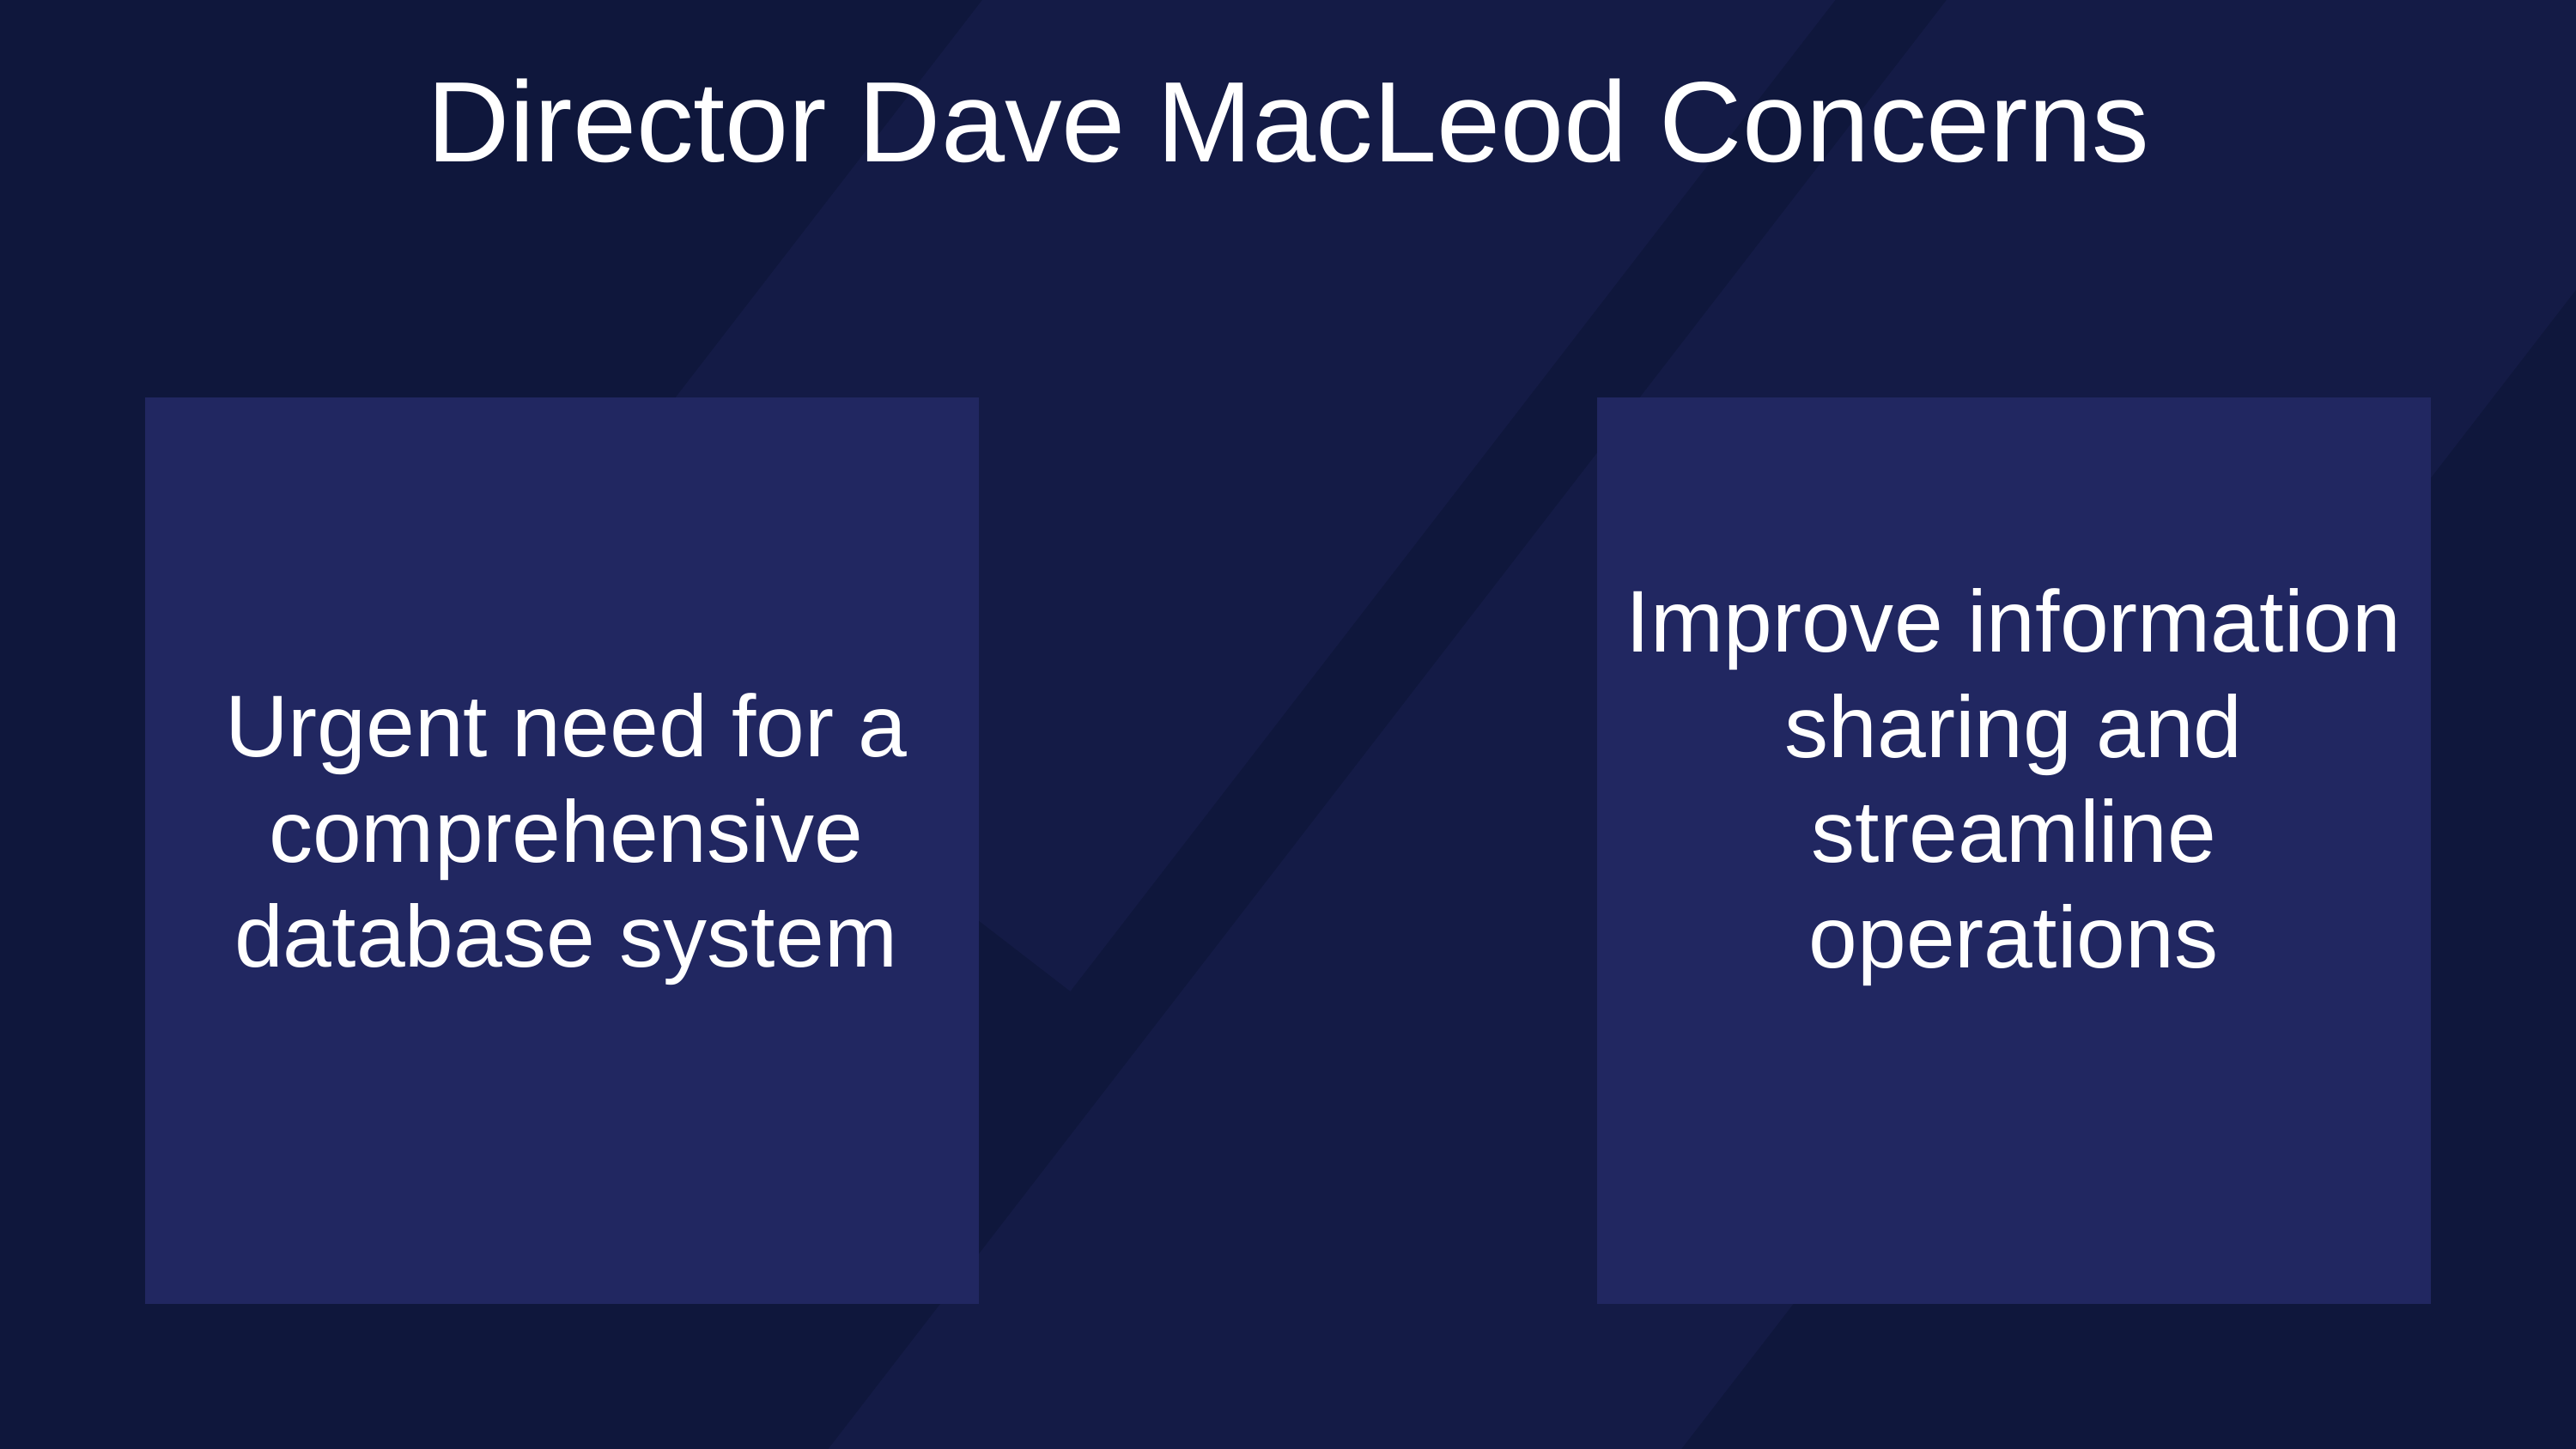

Director Dave MacLeod Concerns

Improve information sharing and streamline operations
Urgent need for a comprehensive database system